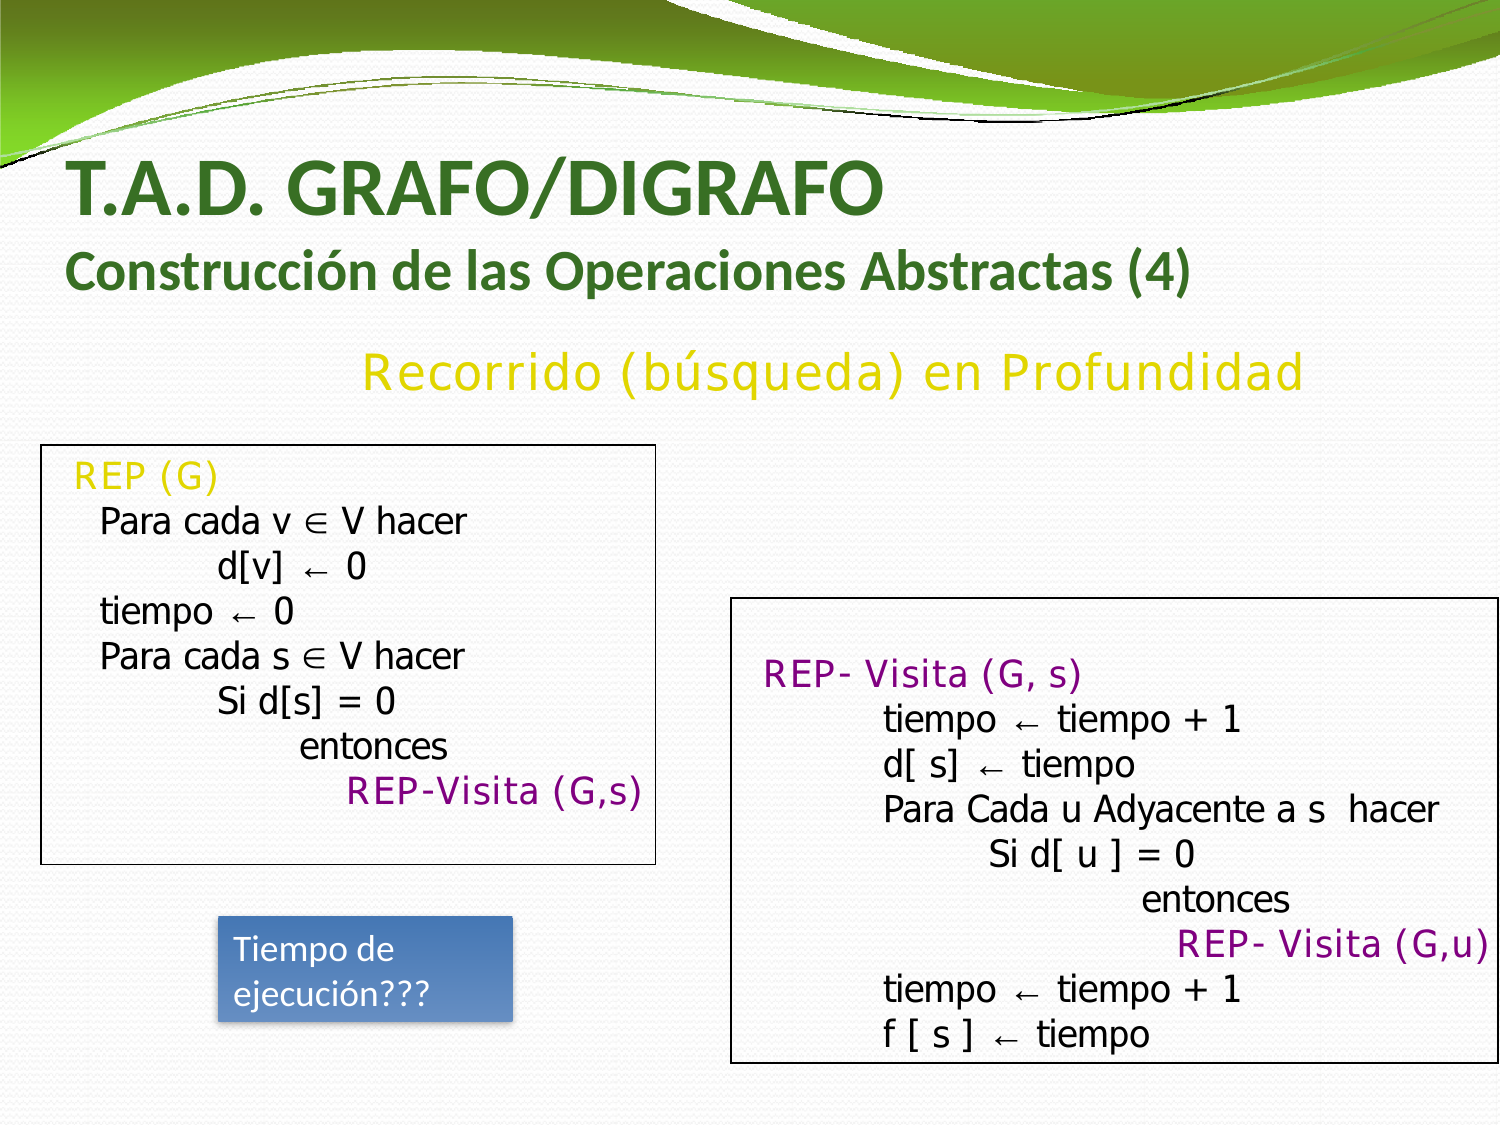

# T.A.D. GRAFO/DIGRAFO Construcción de las Operaciones Abstractas (4)
Recorrido (búsqueda) en Profundidad
   REP (G)
     Para cada v ∈ V hacer
               d[v] ← 0
     tiempo ← 0
     Para cada s ∈ V hacer
               Si d[s] = 0
                      entonces
                          REP-Visita (G,s)

   REP- Visita (G, s)
             tiempo ← tiempo + 1
             d[ s] ← tiempo
             Para Cada u Adyacente a s  hacer
                      Si d[ u ] = 0
                                   entonces
                                      REP- Visita (G,u)
             tiempo ← tiempo + 1
             f [ s ] ← tiempo
Tiempo de ejecución???